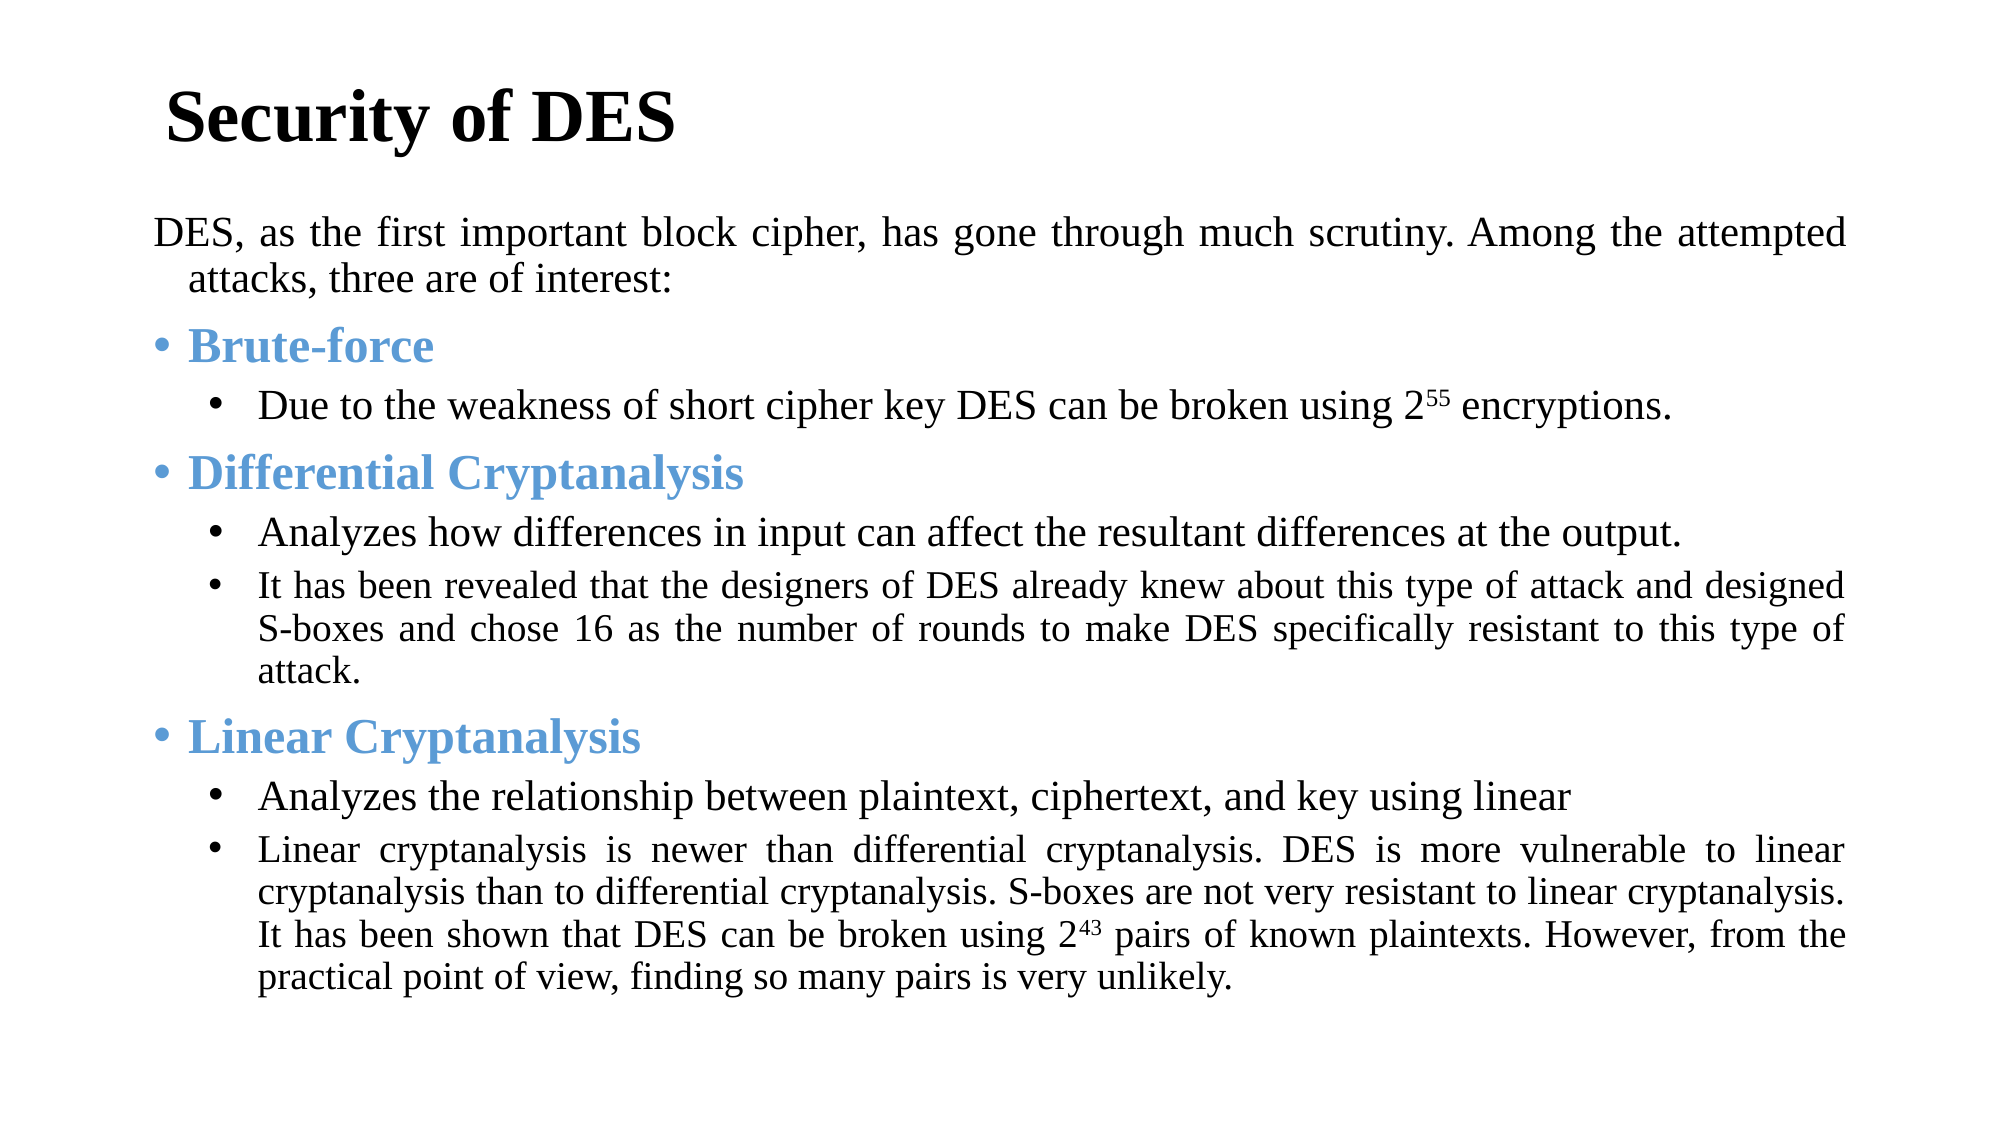

# Security of DES
DES, as the first important block cipher, has gone through much scrutiny. Among the attempted attacks, three are of interest:
Brute-force
Due to the weakness of short cipher key DES can be broken using 255 encryptions.
Differential Cryptanalysis
Analyzes how differences in input can affect the resultant differences at the output.
It has been revealed that the designers of DES already knew about this type of attack and designed S-boxes and chose 16 as the number of rounds to make DES specifically resistant to this type of attack.
Linear Cryptanalysis
Analyzes the relationship between plaintext, ciphertext, and key using linear
Linear cryptanalysis is newer than differential cryptanalysis. DES is more vulnerable to linear cryptanalysis than to differential cryptanalysis. S-boxes are not very resistant to linear cryptanalysis. It has been shown that DES can be broken using 243 pairs of known plaintexts. However, from the practical point of view, finding so many pairs is very unlikely.